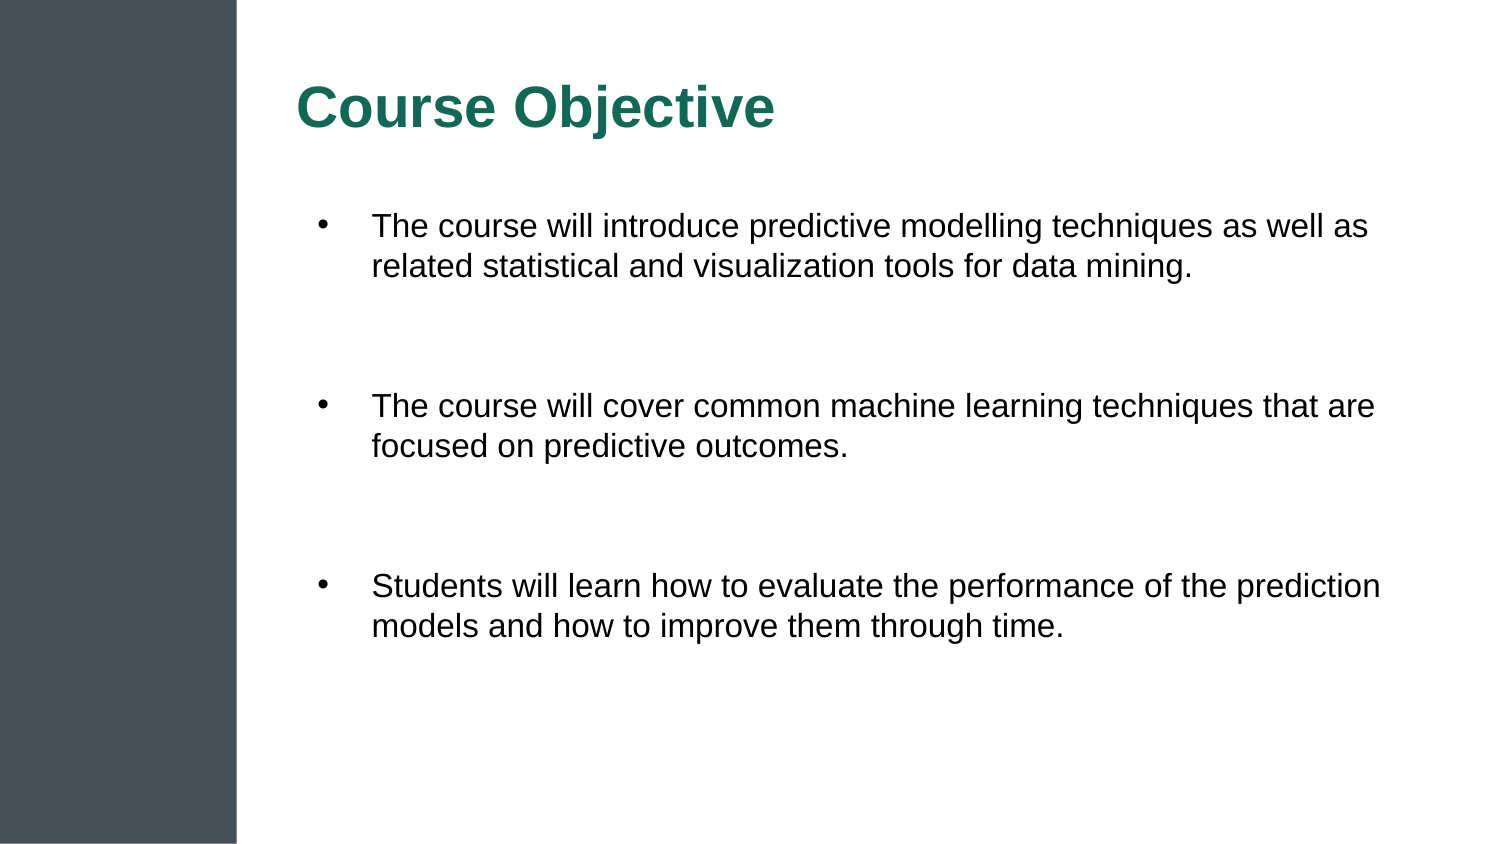

# Course Objective
The course will introduce predictive modelling techniques as well as related statistical and visualization tools for data mining.

The course will cover common machine learning techniques that are focused on predictive outcomes.

Students will learn how to evaluate the performance of the prediction models and how to improve them through time.